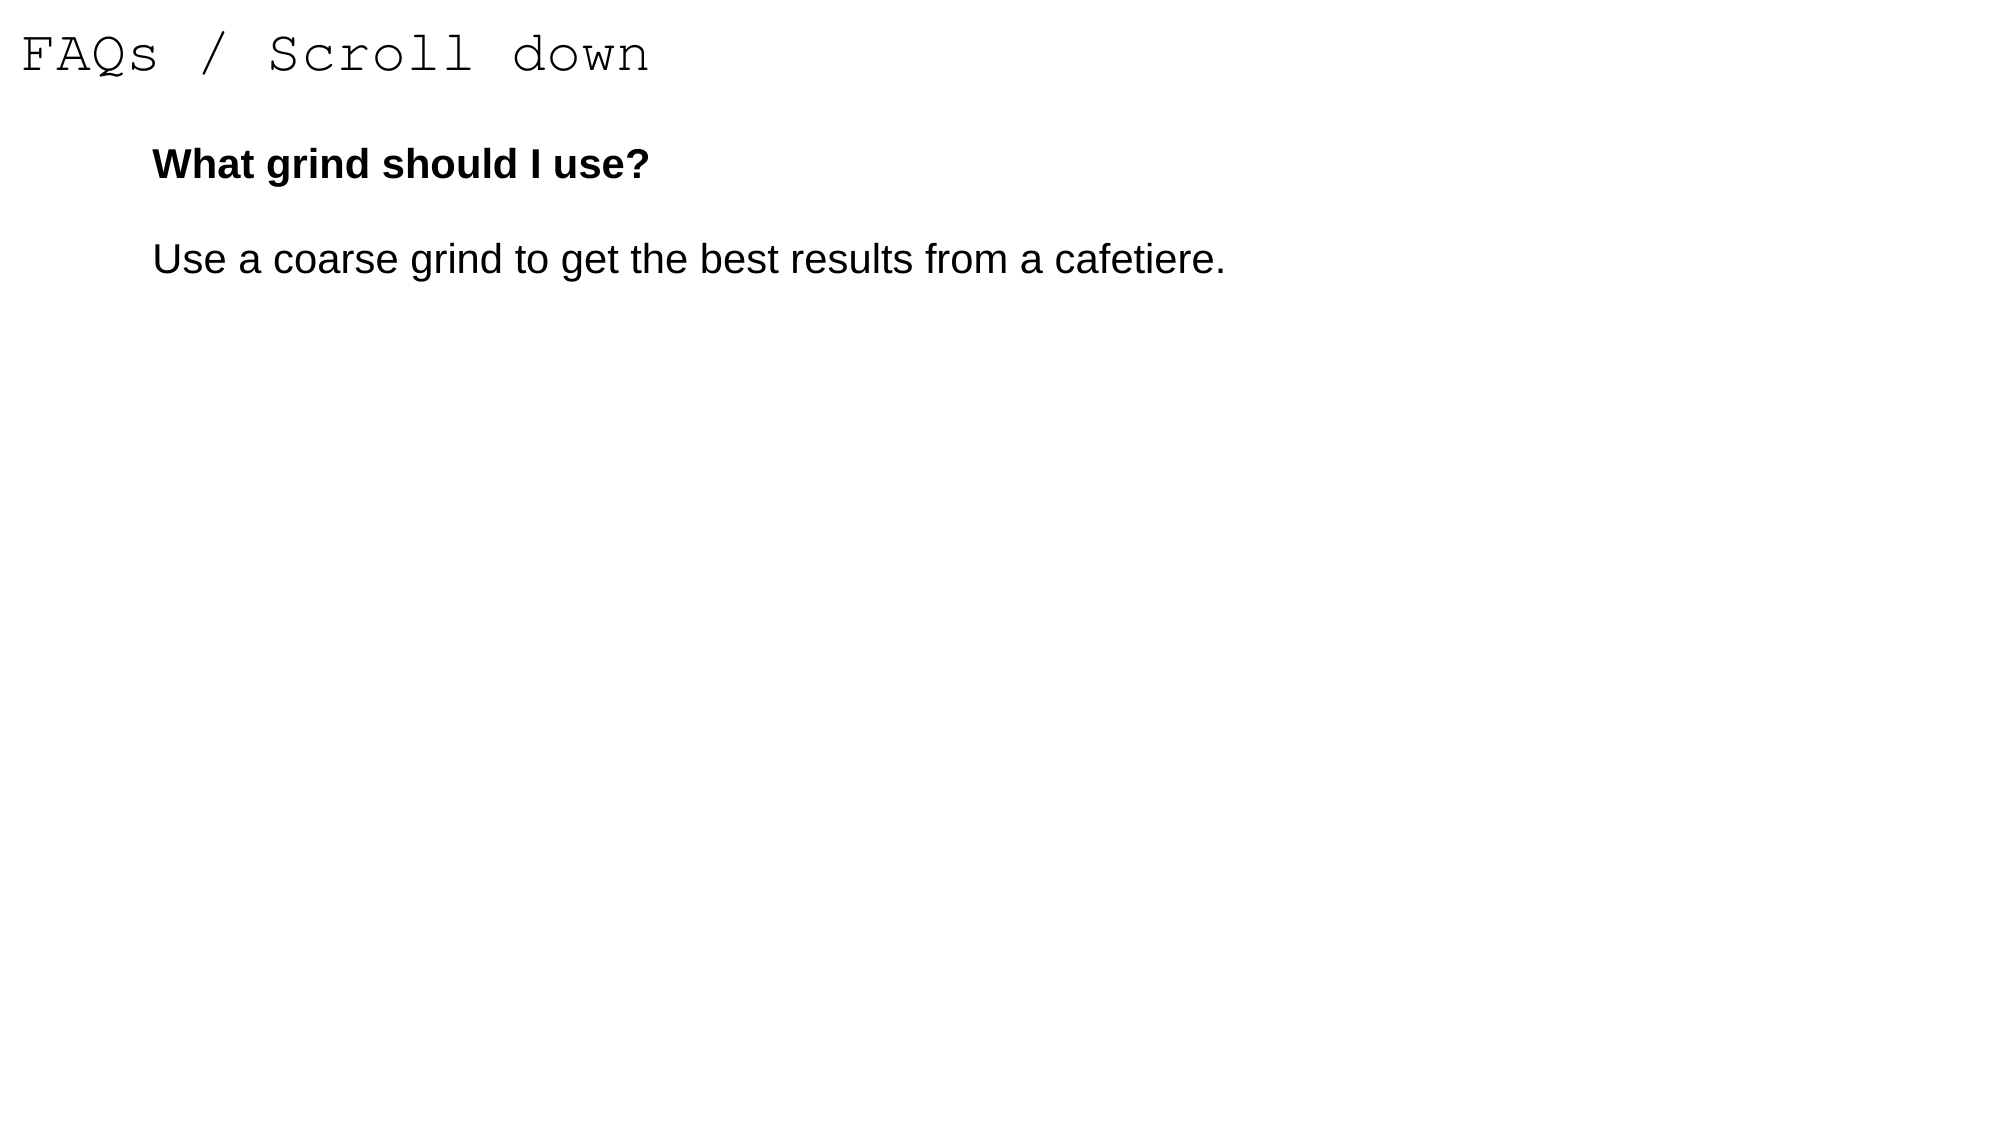

# FAQs / Scroll down
What grind should I use?
Use a coarse grind to get the best results from a cafetiere.